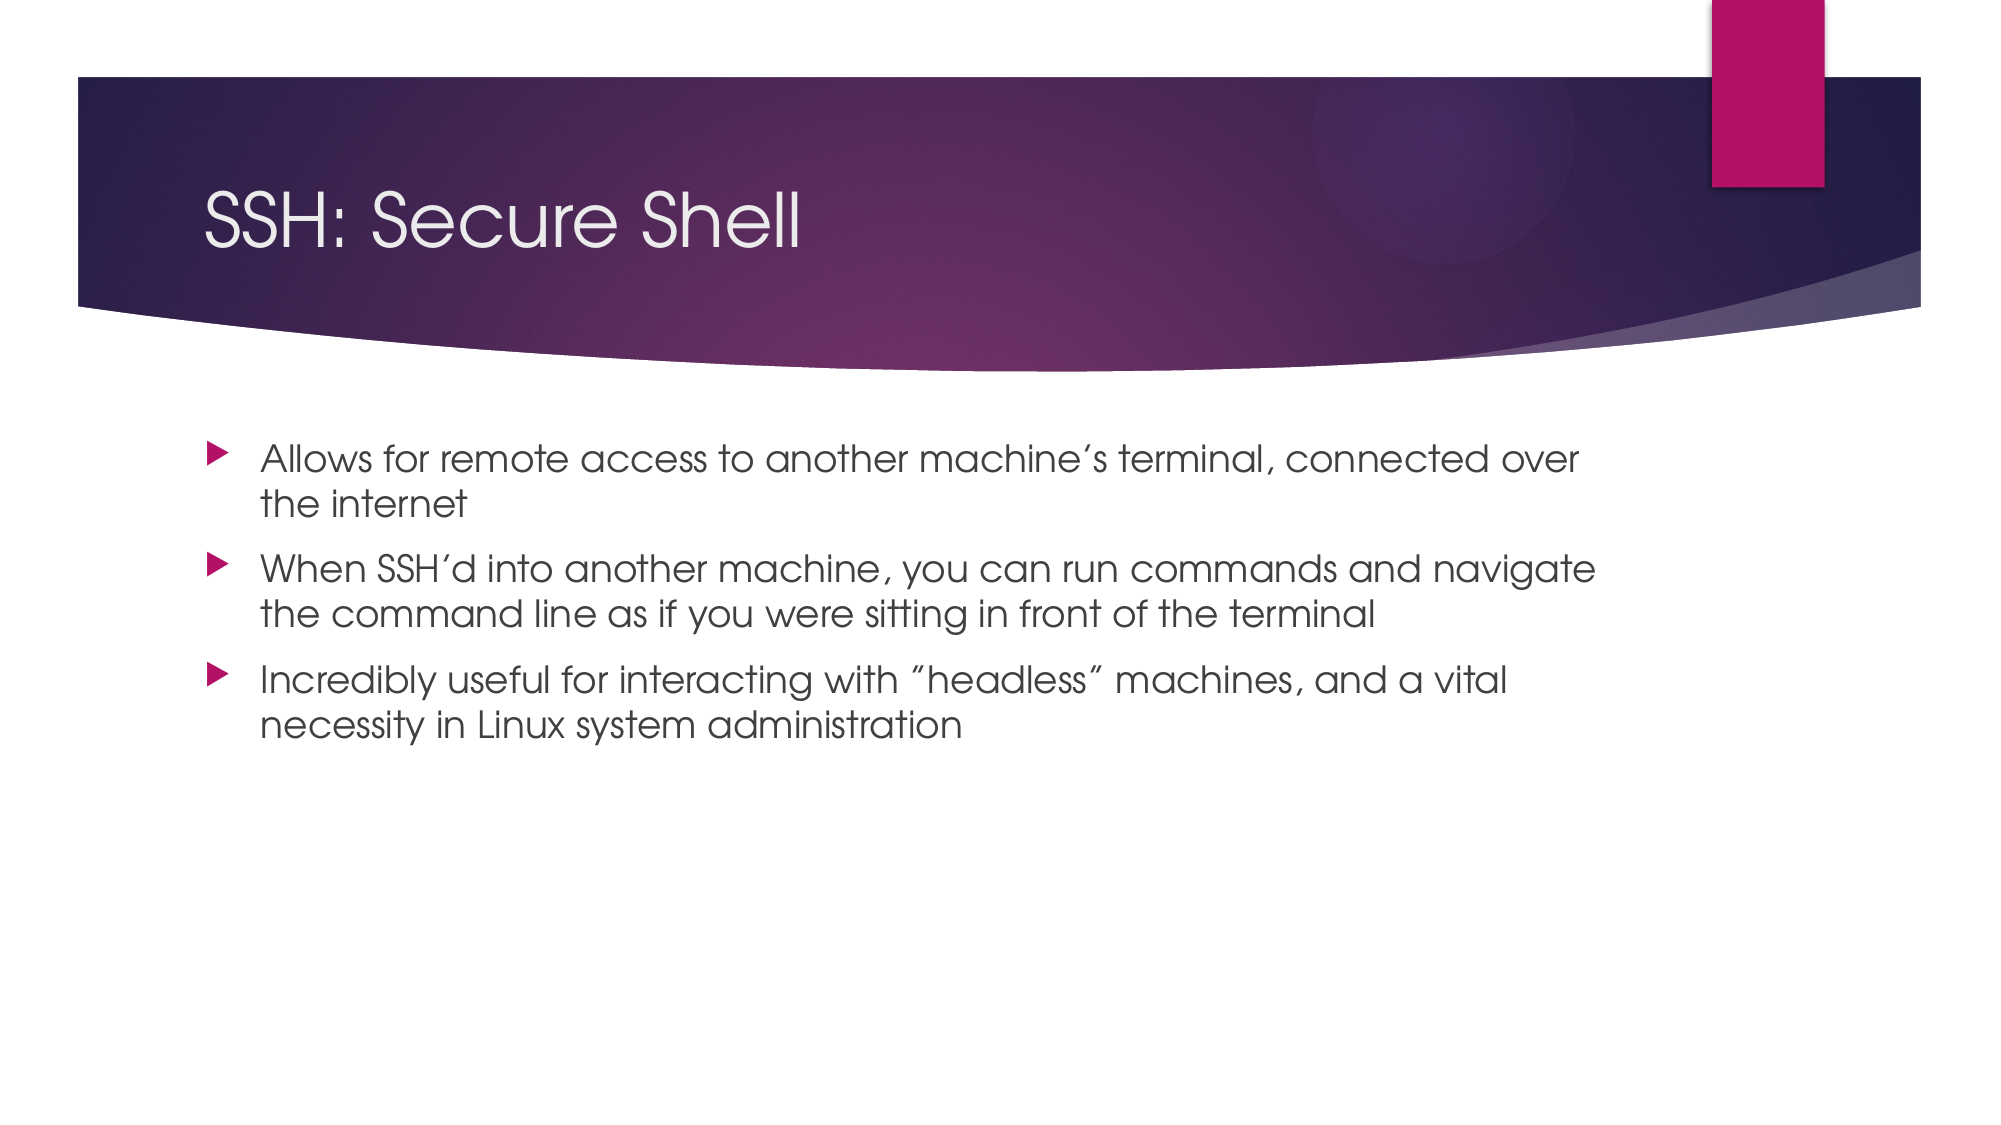

# SSH: Secure Shell
Allows for remote access to another machine’s terminal, connected over the internet
When SSH’d into another machine, you can run commands and navigate the command line as if you were sitting in front of the terminal
Incredibly useful for interacting with ”headless” machines, and a vital necessity in Linux system administration